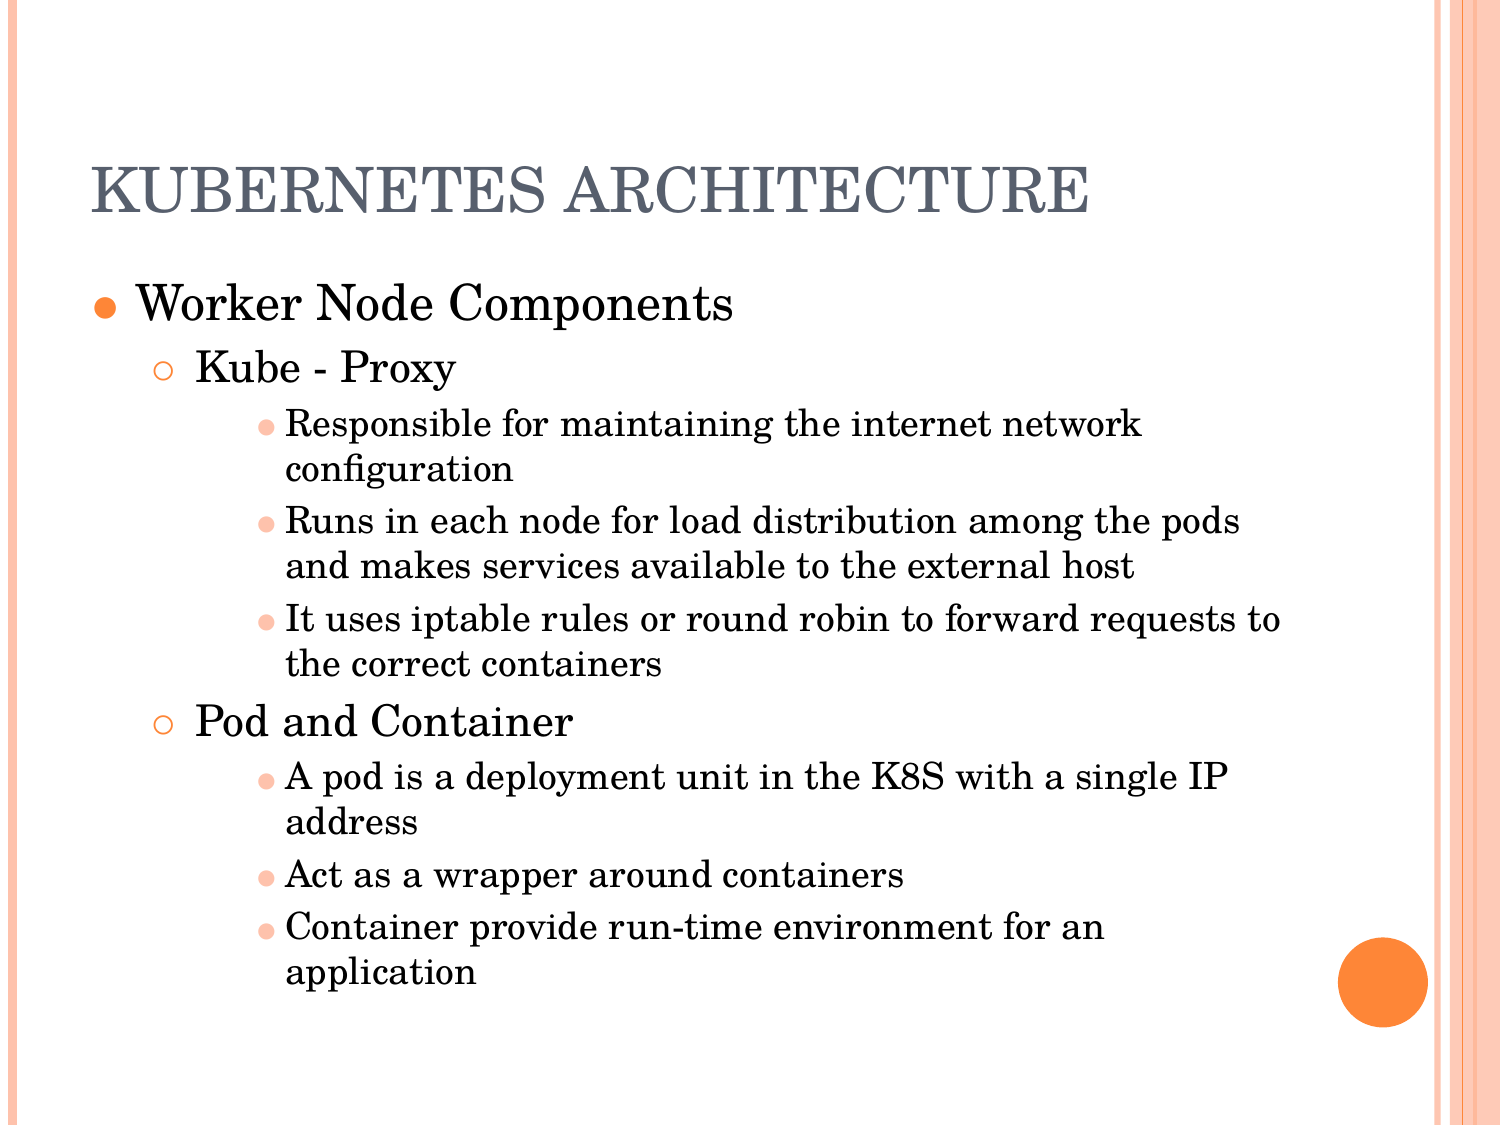

# Kubernetes Architecture
Worker Node Components
Kube - Proxy
Responsible for maintaining the internet network configuration
Runs in each node for load distribution among the pods and makes services available to the external host
It uses iptable rules or round robin to forward requests to the correct containers
Pod and Container
A pod is a deployment unit in the K8S with a single IP address
Act as a wrapper around containers
Container provide run-time environment for an application